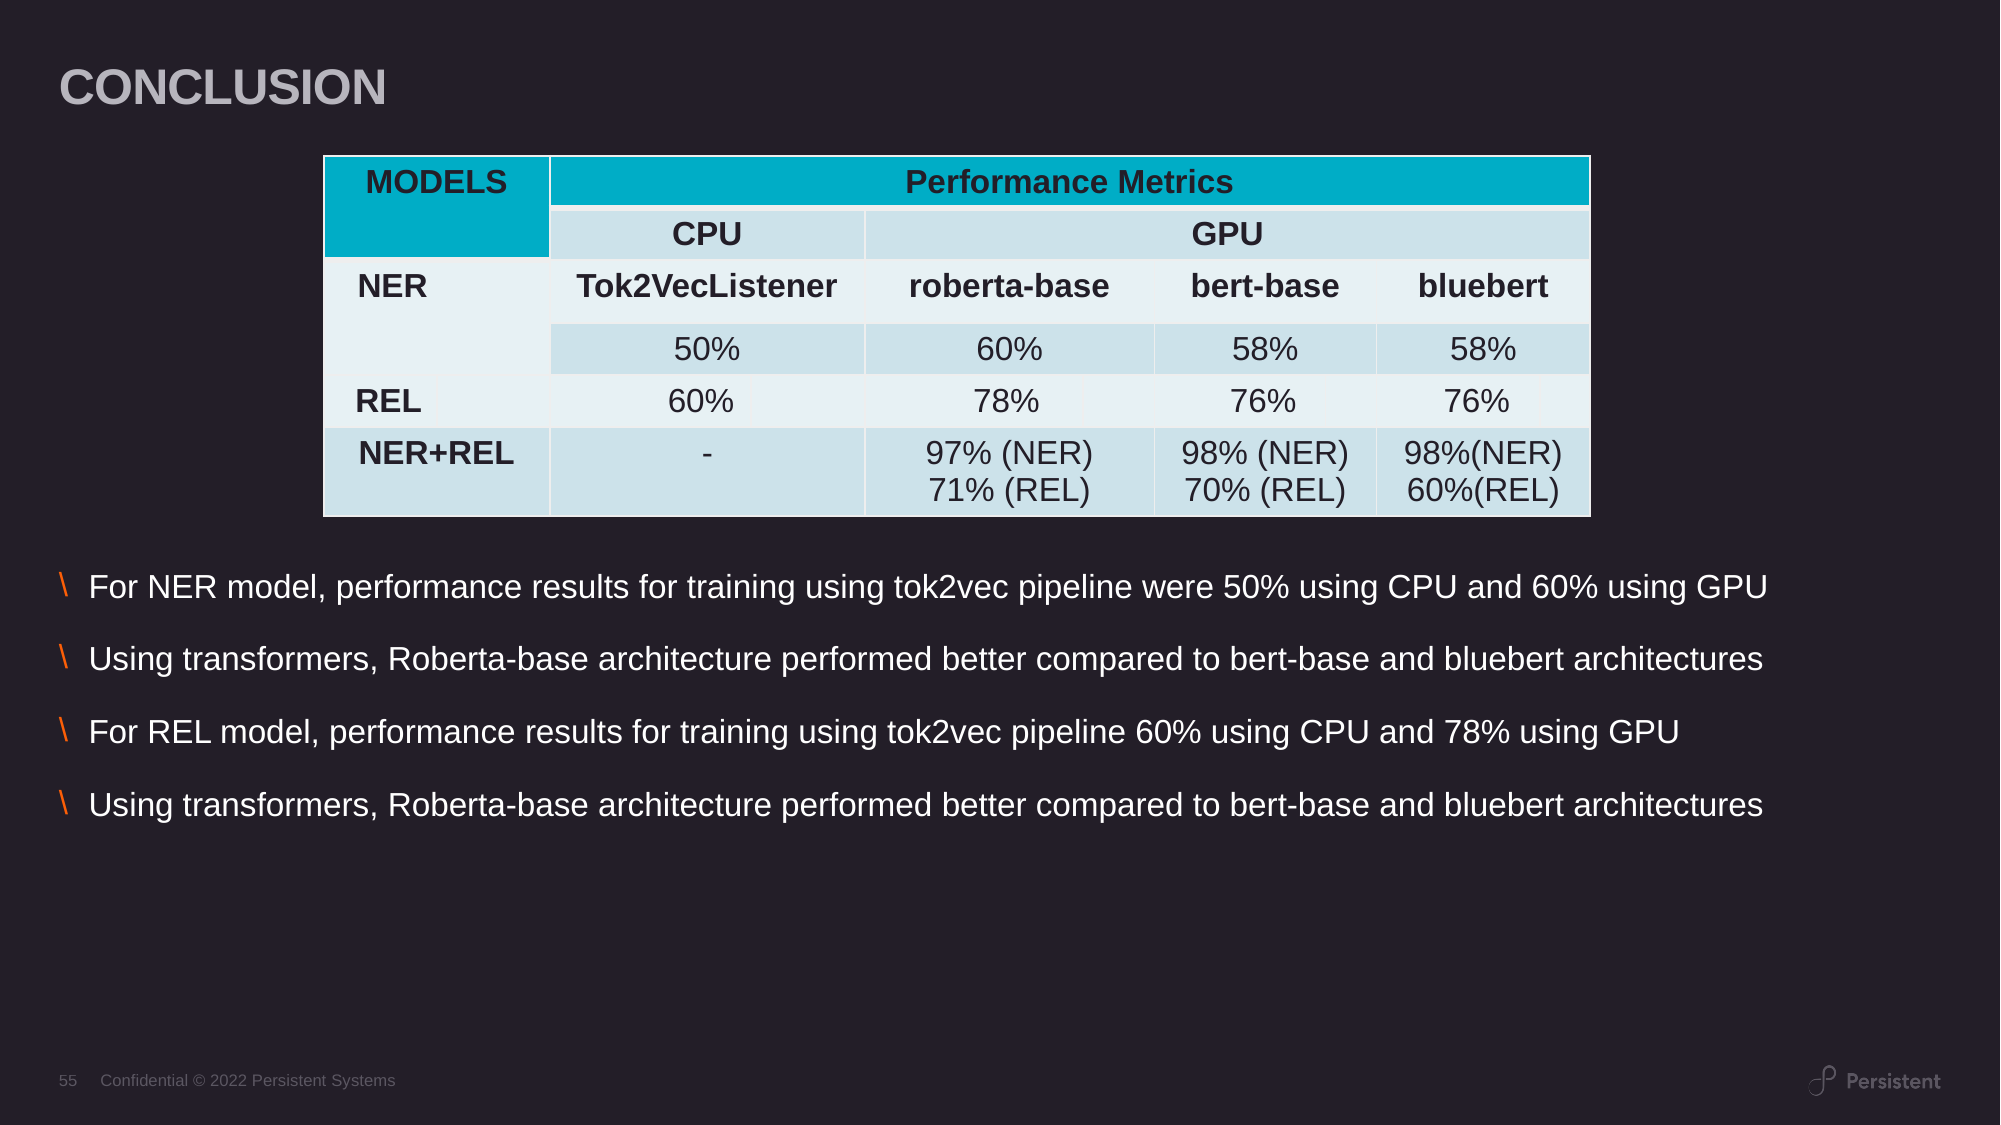

# CONCLUSION
| MODELS |  | Performance Metrics |  | GPU |  |  |  |  |  |
| --- | --- | --- | --- | --- | --- | --- | --- | --- | --- |
|  |  | CPU |  | GPU |  |  |  |  |  |
| NER |  | Tok2VecListener |  | roberta-base |  | bert-base |  | bluebert |  |
|  |  | 50% |  | 60% |  | 58% |  | 58% |  |
| REL |  | 60% |  | 78% |  | 76% |  | 76% |  |
| NER+REL |  | - |  | 97% (NER) 71% (REL) |  | 98% (NER) 70% (REL) |  | 98%(NER) 60%(REL) |  |

For NER model, performance results for training using tok2vec pipeline were 50% using CPU and 60% using GPU
Using transformers, Roberta-base architecture performed better compared to bert-base and bluebert architectures
For REL model, performance results for training using tok2vec pipeline 60% using CPU and 78% using GPU
Using transformers, Roberta-base architecture performed better compared to bert-base and bluebert architectures

55